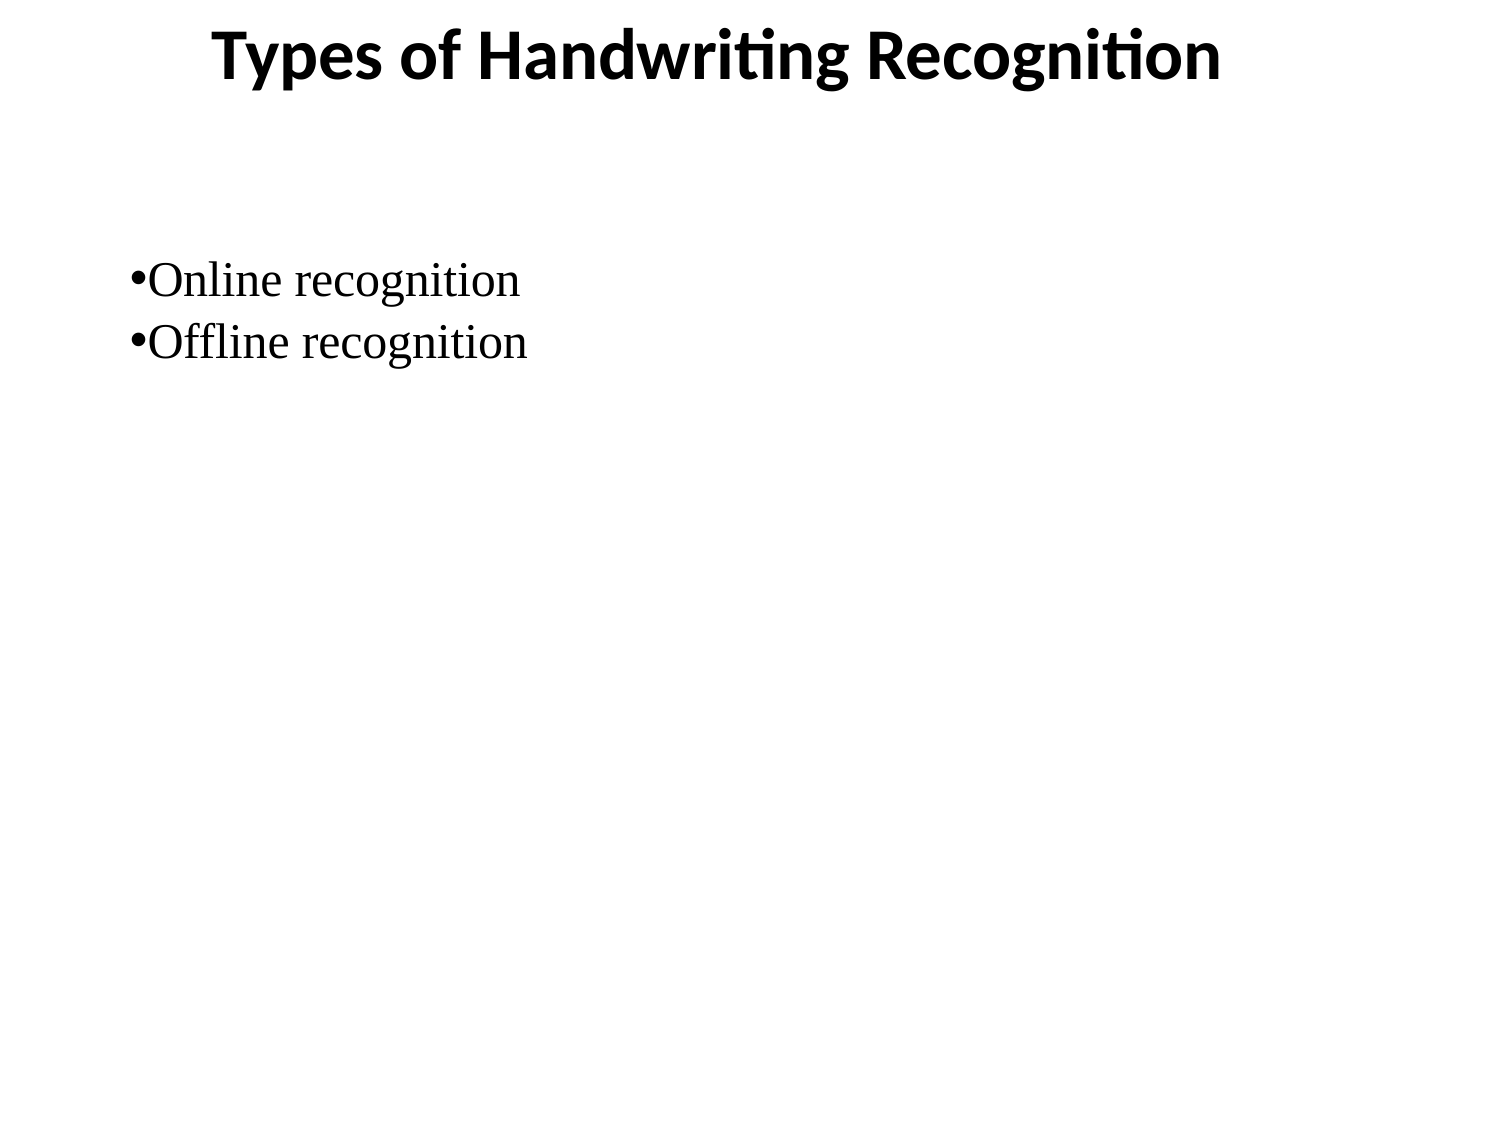

Types of Handwriting Recognition
Online recognition
Offline recognition